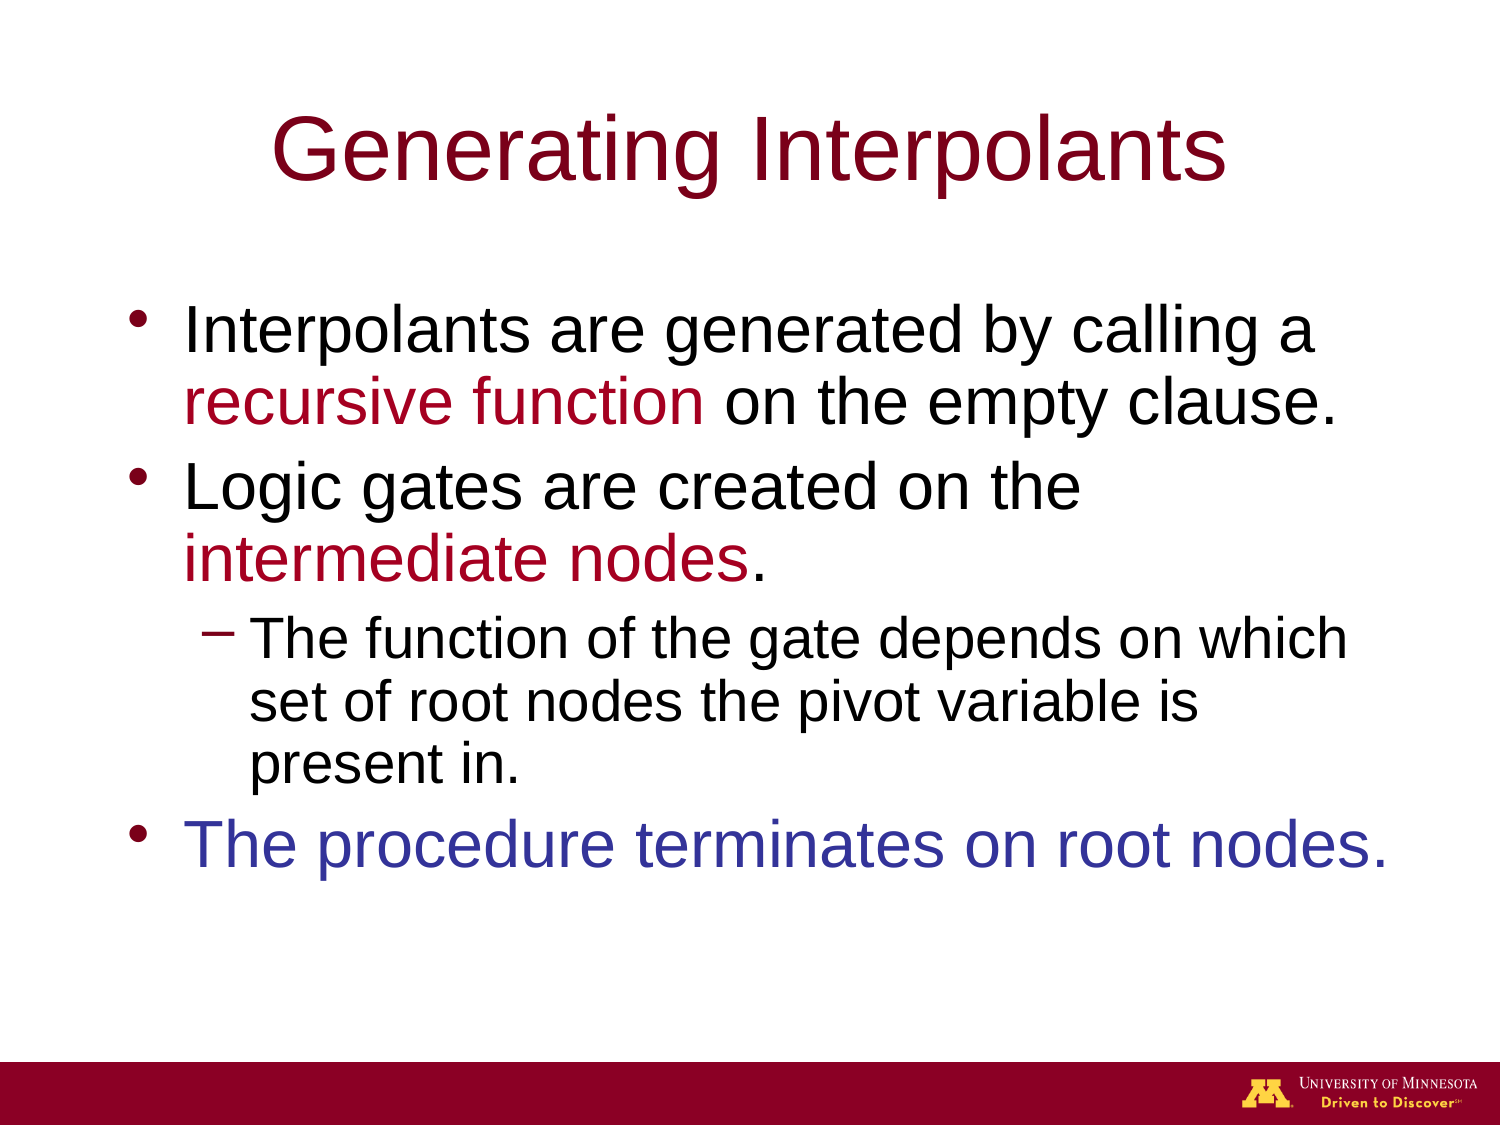

# Generating Interpolants
Interpolants are generated by calling a recursive function on the empty clause.
Logic gates are created on the intermediate nodes.
The function of the gate depends on which set of root nodes the pivot variable is present in.
The procedure terminates on root nodes.